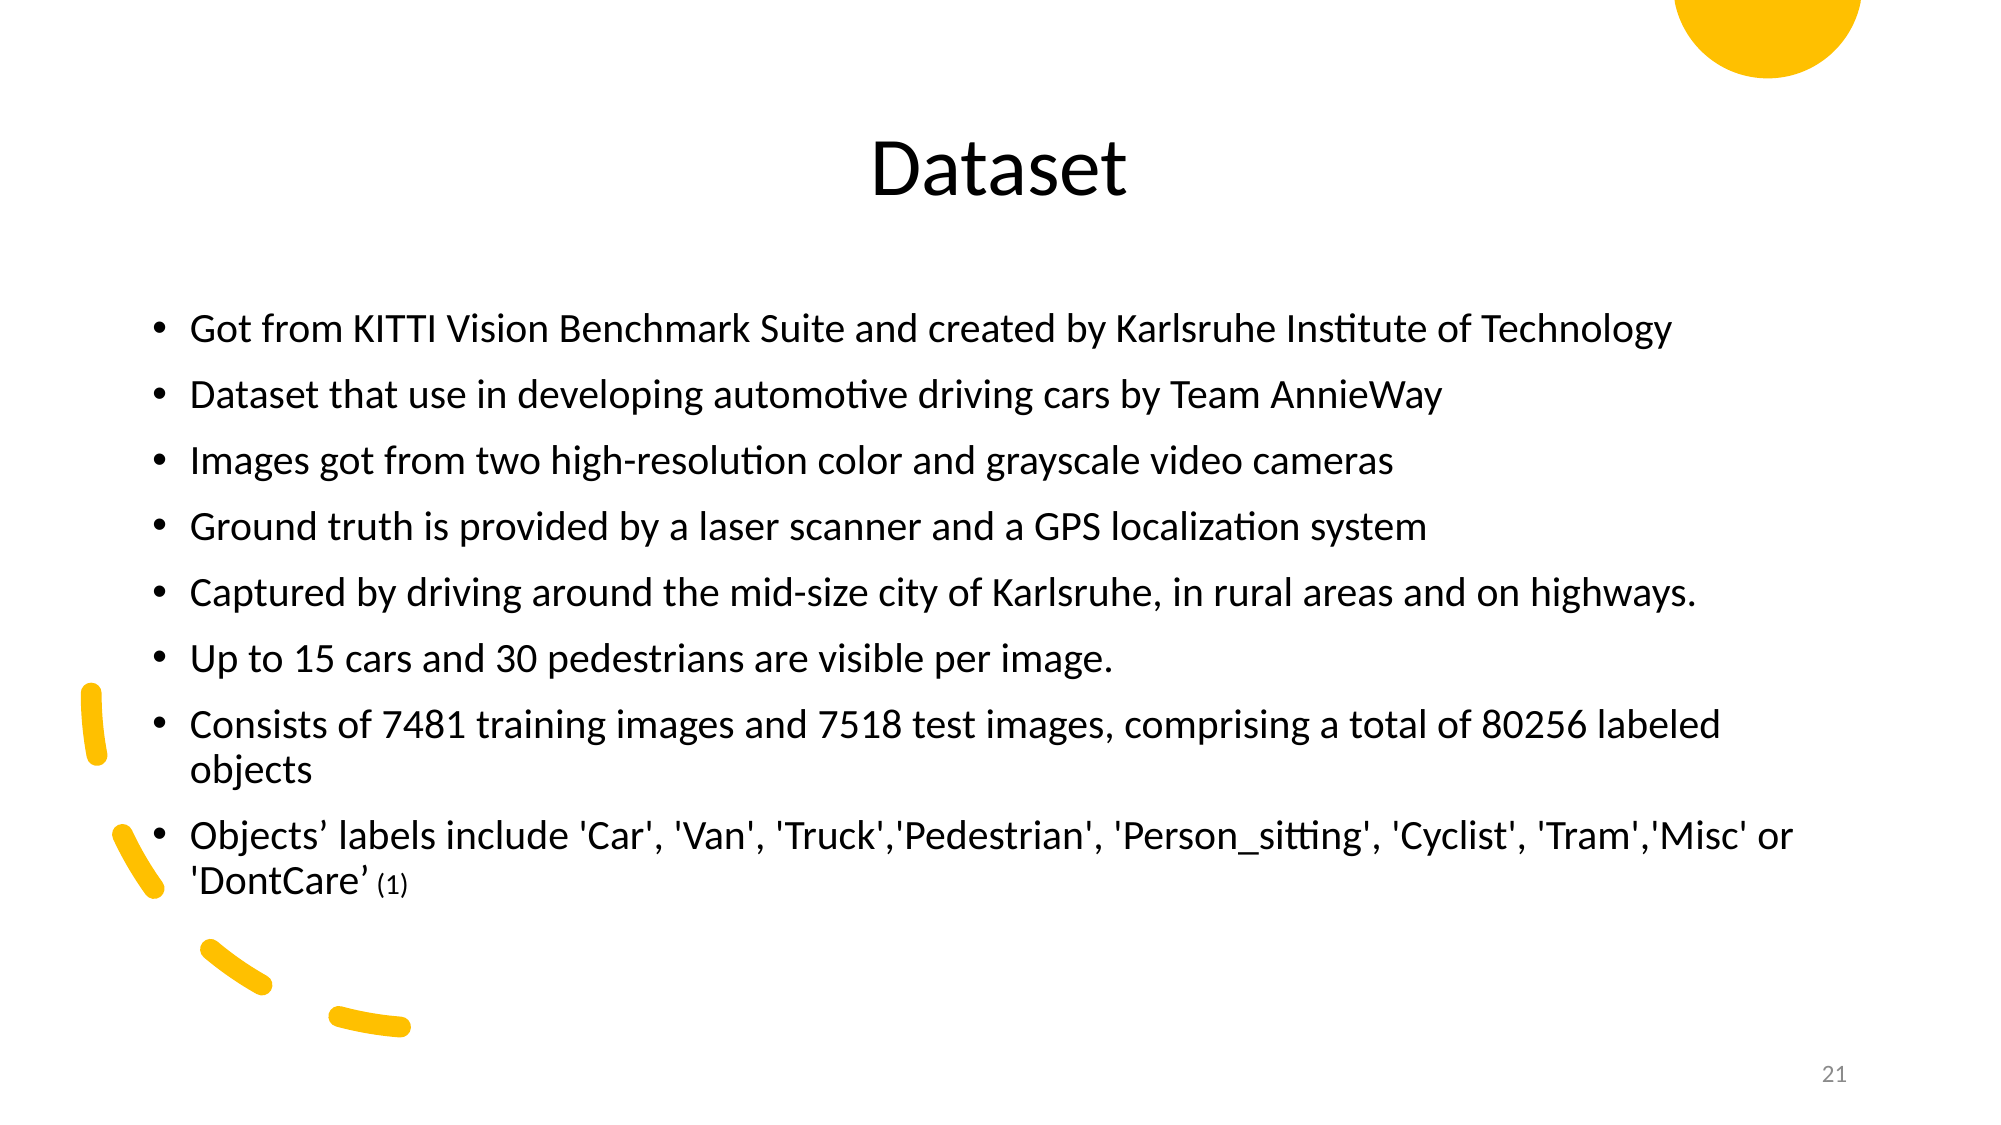

# Dataset
Got from KITTI Vision Benchmark Suite and created by Karlsruhe Institute of Technology
Dataset that use in developing automotive driving cars by Team AnnieWay
Images got from two high-resolution color and grayscale video cameras
Ground truth is provided by a laser scanner and a GPS localization system
Captured by driving around the mid-size city of Karlsruhe, in rural areas and on highways.
Up to 15 cars and 30 pedestrians are visible per image.
Consists of 7481 training images and 7518 test images, comprising a total of 80256 labeled objects
Objects’ labels include 'Car', 'Van', 'Truck','Pedestrian', 'Person_sitting', 'Cyclist', 'Tram','Misc' or 'DontCare’ (1)

21